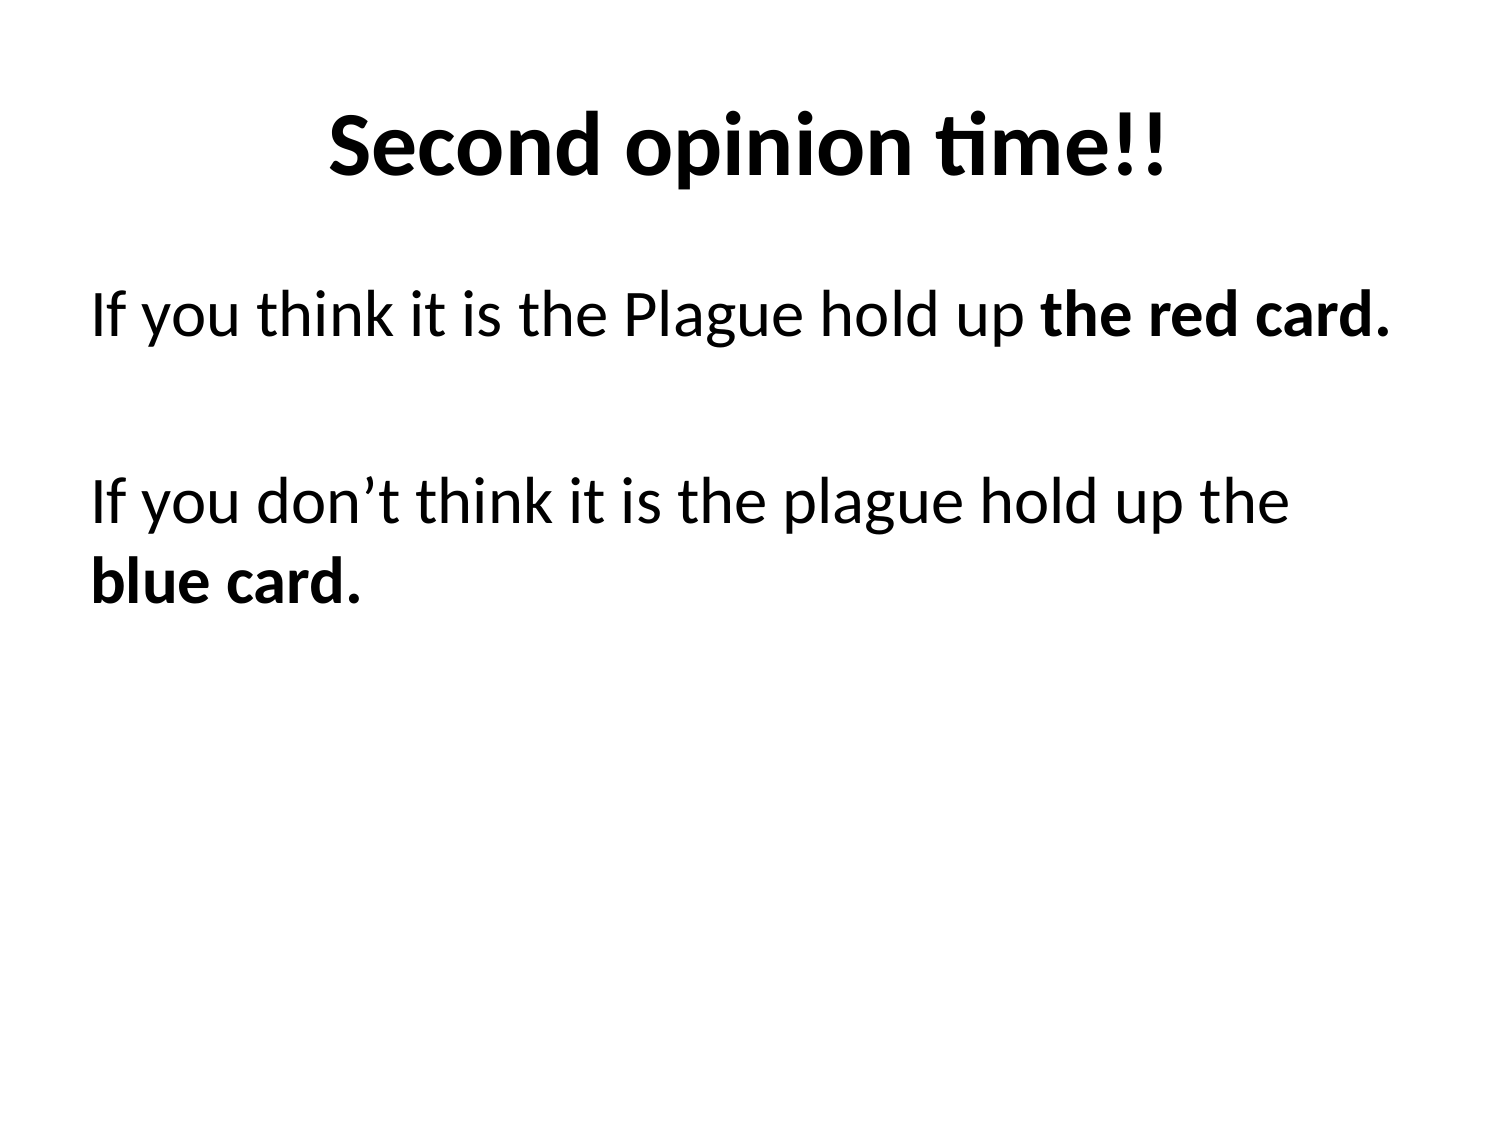

# Second opinion time!!
If you think it is the Plague hold up the red card.

If you don’t think it is the plague hold up the blue card.